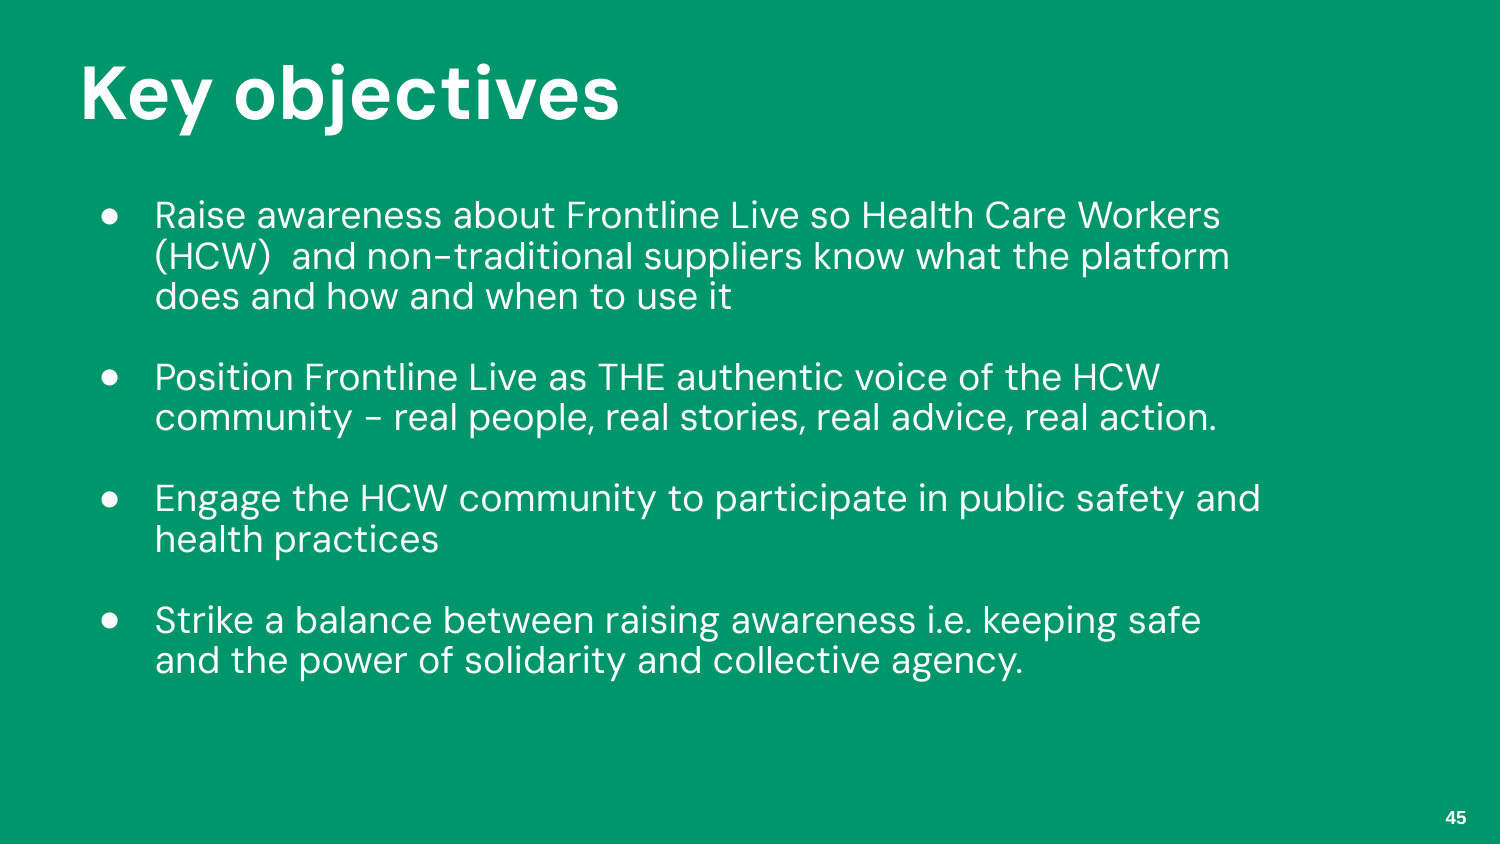

# Key objectives

Raise awareness about Frontline Live so Health Care Workers (HCW)  and non-traditional suppliers know what the platform does and how and when to use it

Position Frontline Live as THE authentic voice of the HCW community - real people, real stories, real advice, real action.

Engage the HCW community to participate in public safety and health practices

Strike a balance between raising awareness i.e. keeping safe and the power of solidarity and collective agency.
45